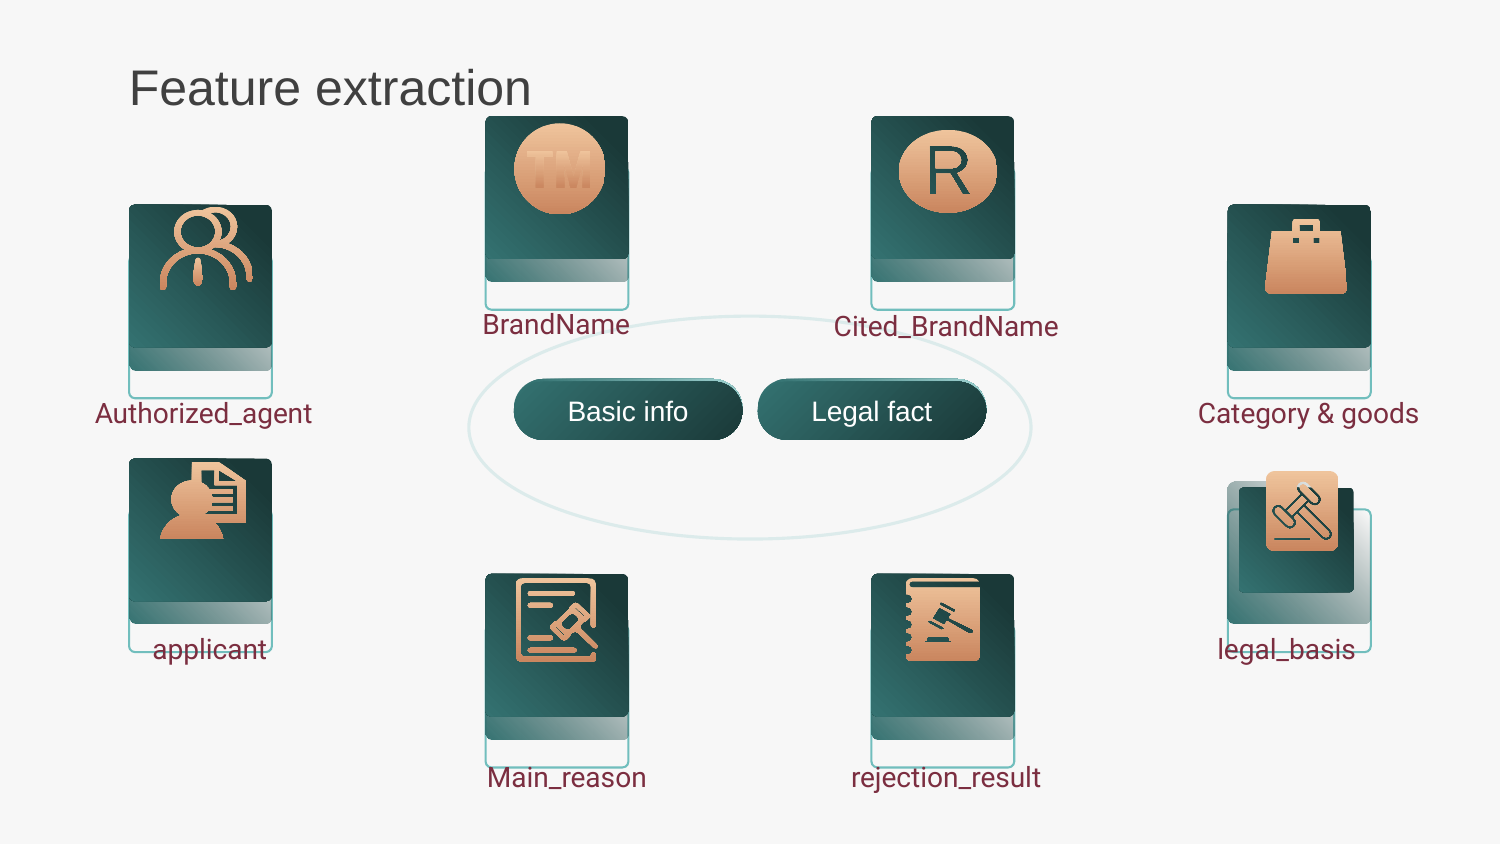

Feature extraction

BrandName
Cited_BrandName

Basic info

Legal fact
Authorized_agent
Category & goods

applicant
legal_basis

Main_reason
rejection_result